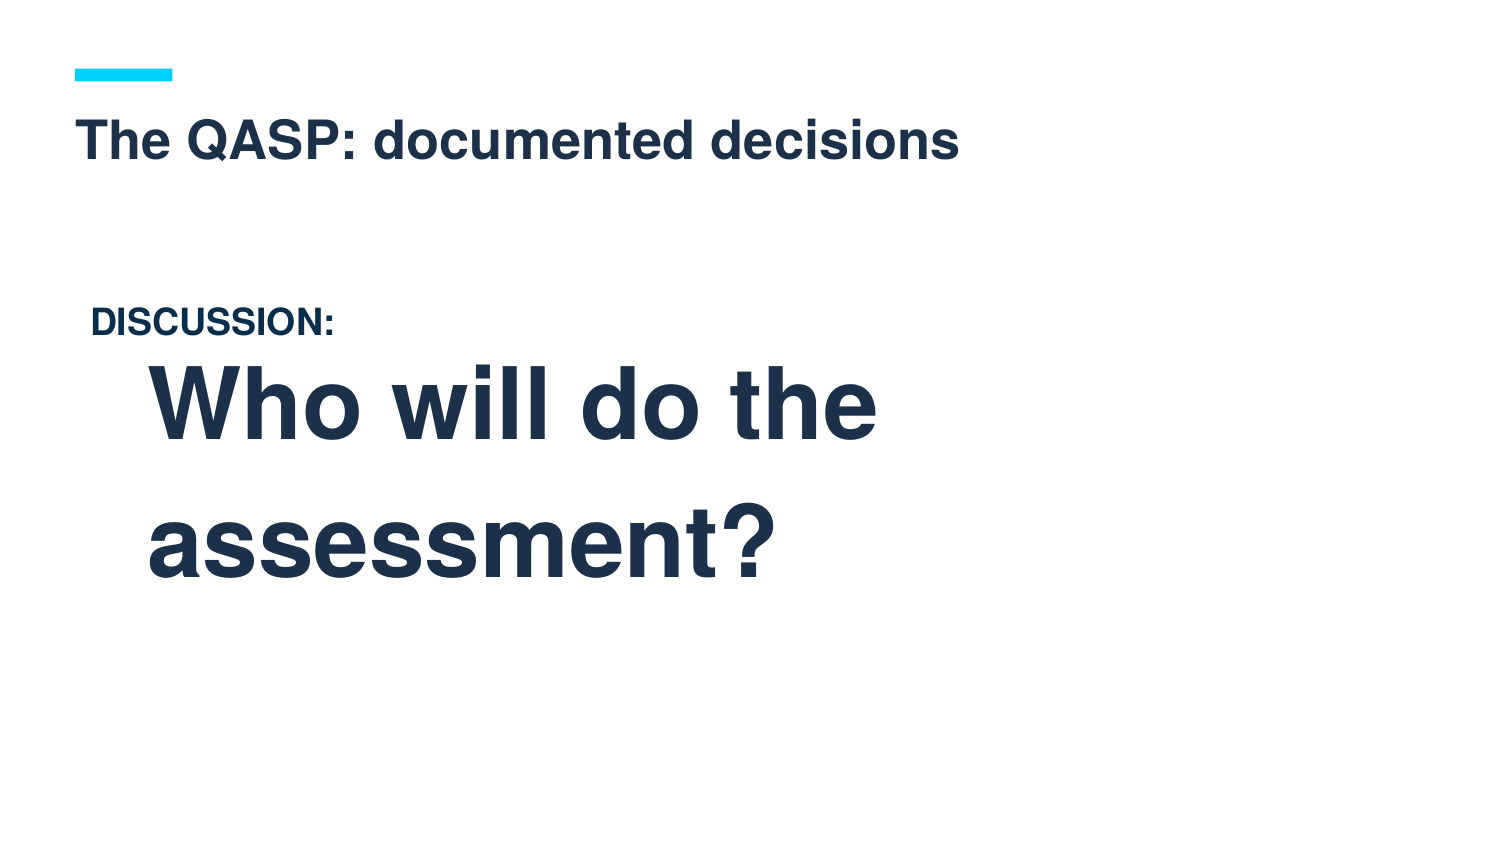

The QASP: documented decisions
DISCUSSION:
Who will do the assessment?